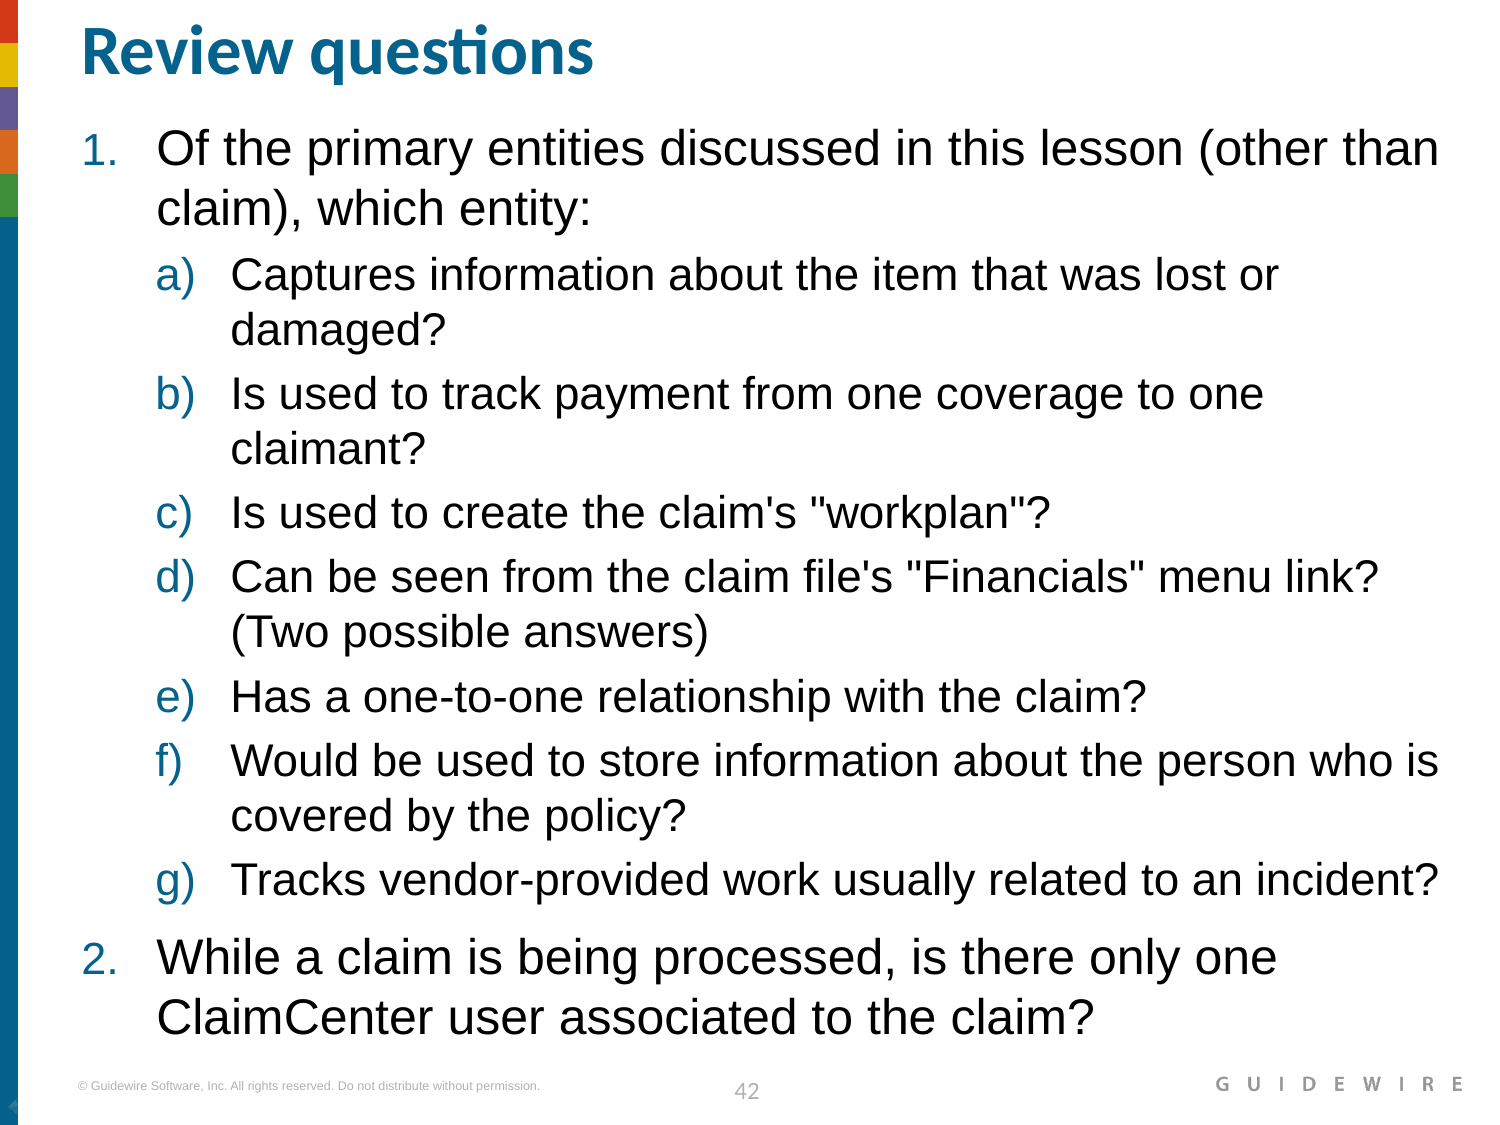

# Review questions
Of the primary entities discussed in this lesson (other than claim), which entity:
Captures information about the item that was lost or damaged?
Is used to track payment from one coverage to one claimant?
Is used to create the claim's "workplan"?
Can be seen from the claim file's "Financials" menu link? (Two possible answers)
Has a one-to-one relationship with the claim?
Would be used to store information about the person who is covered by the policy?
Tracks vendor-provided work usually related to an incident?
While a claim is being processed, is there only one ClaimCenter user associated to the claim?